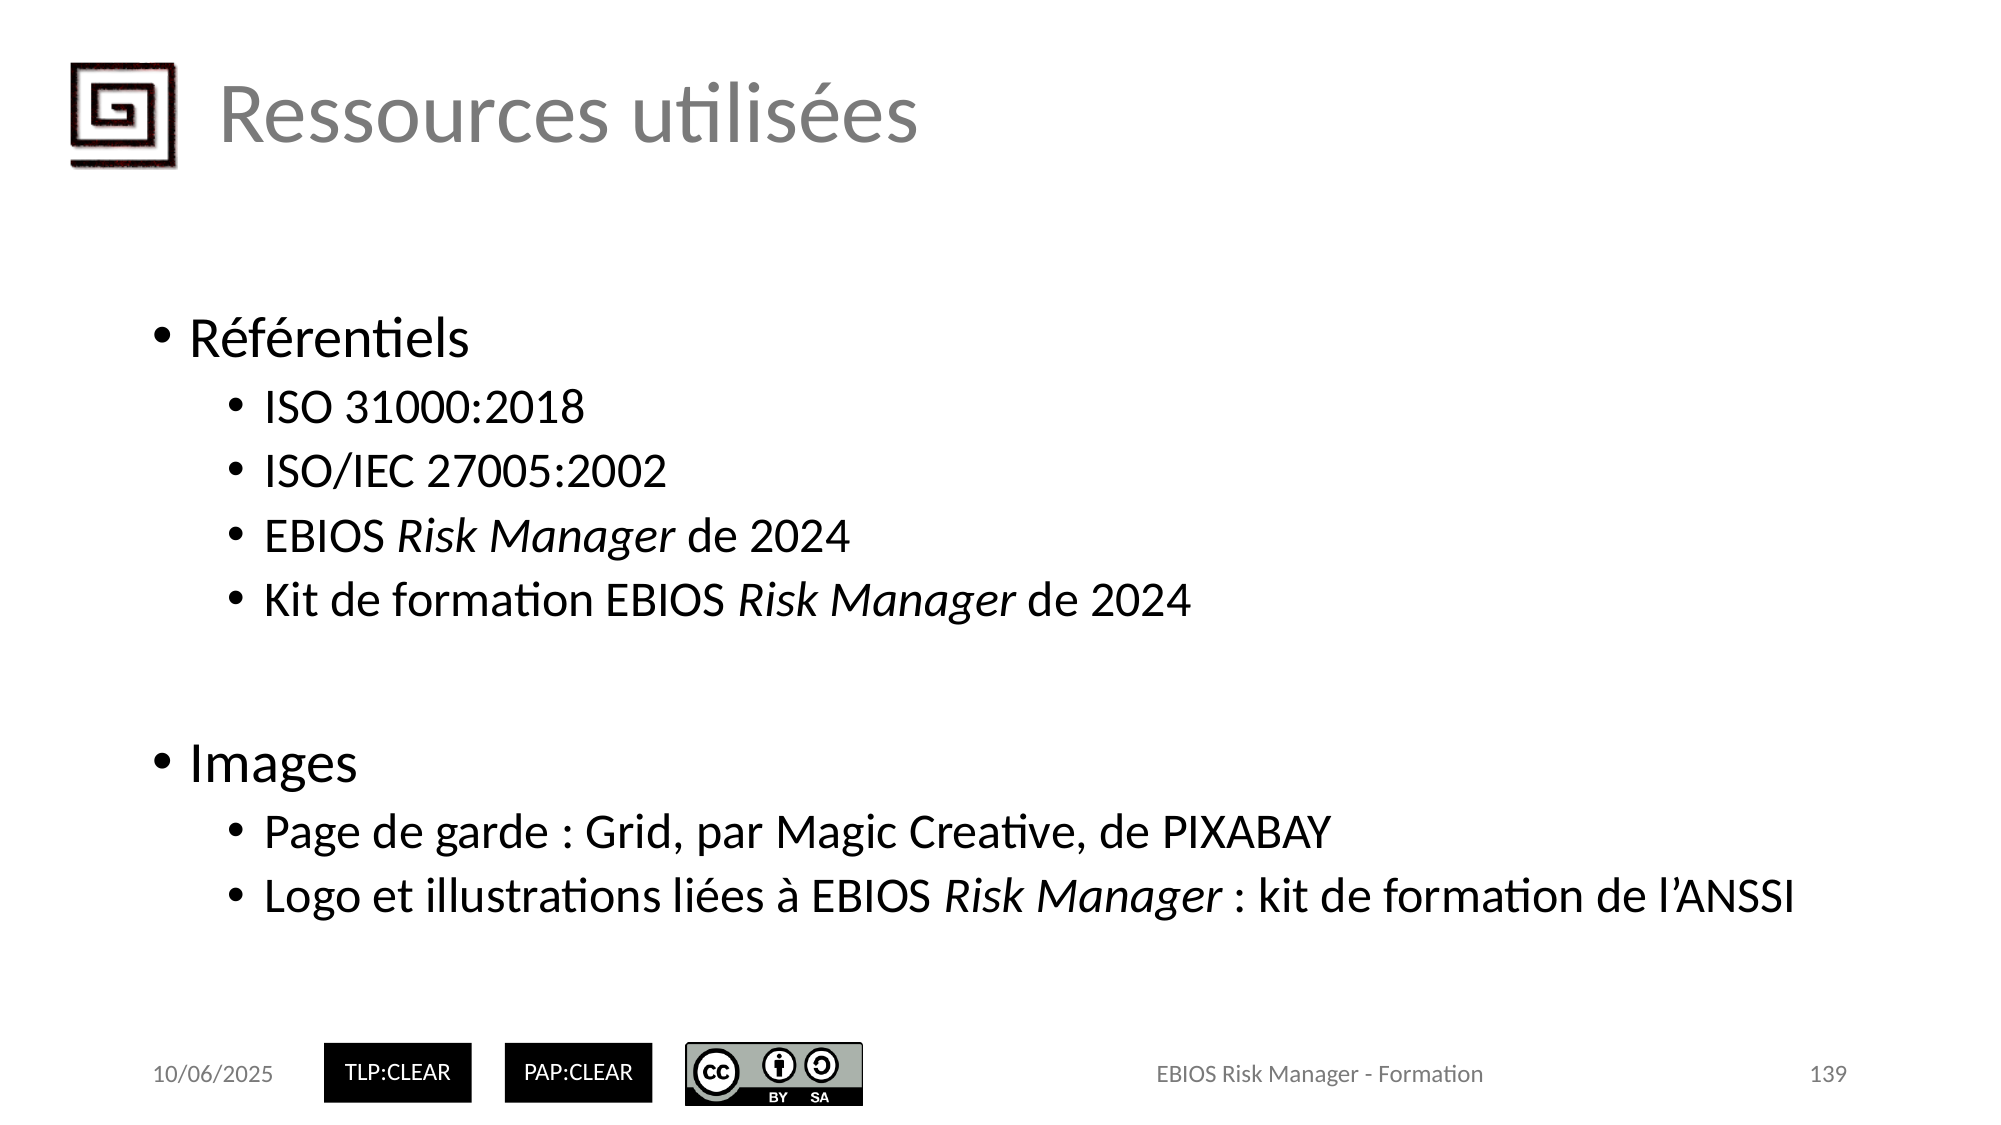

# Ressources utilisées
Référentiels
ISO 31000:2018
ISO/IEC 27005:2002
EBIOS Risk Manager de 2024
Kit de formation EBIOS Risk Manager de 2024

Images
Page de garde : Grid, par Magic Creative, de PIXABAY
Logo et illustrations liées à EBIOS Risk Manager : kit de formation de l’ANSSI
10/06/2025
EBIOS Risk Manager - Formation
139